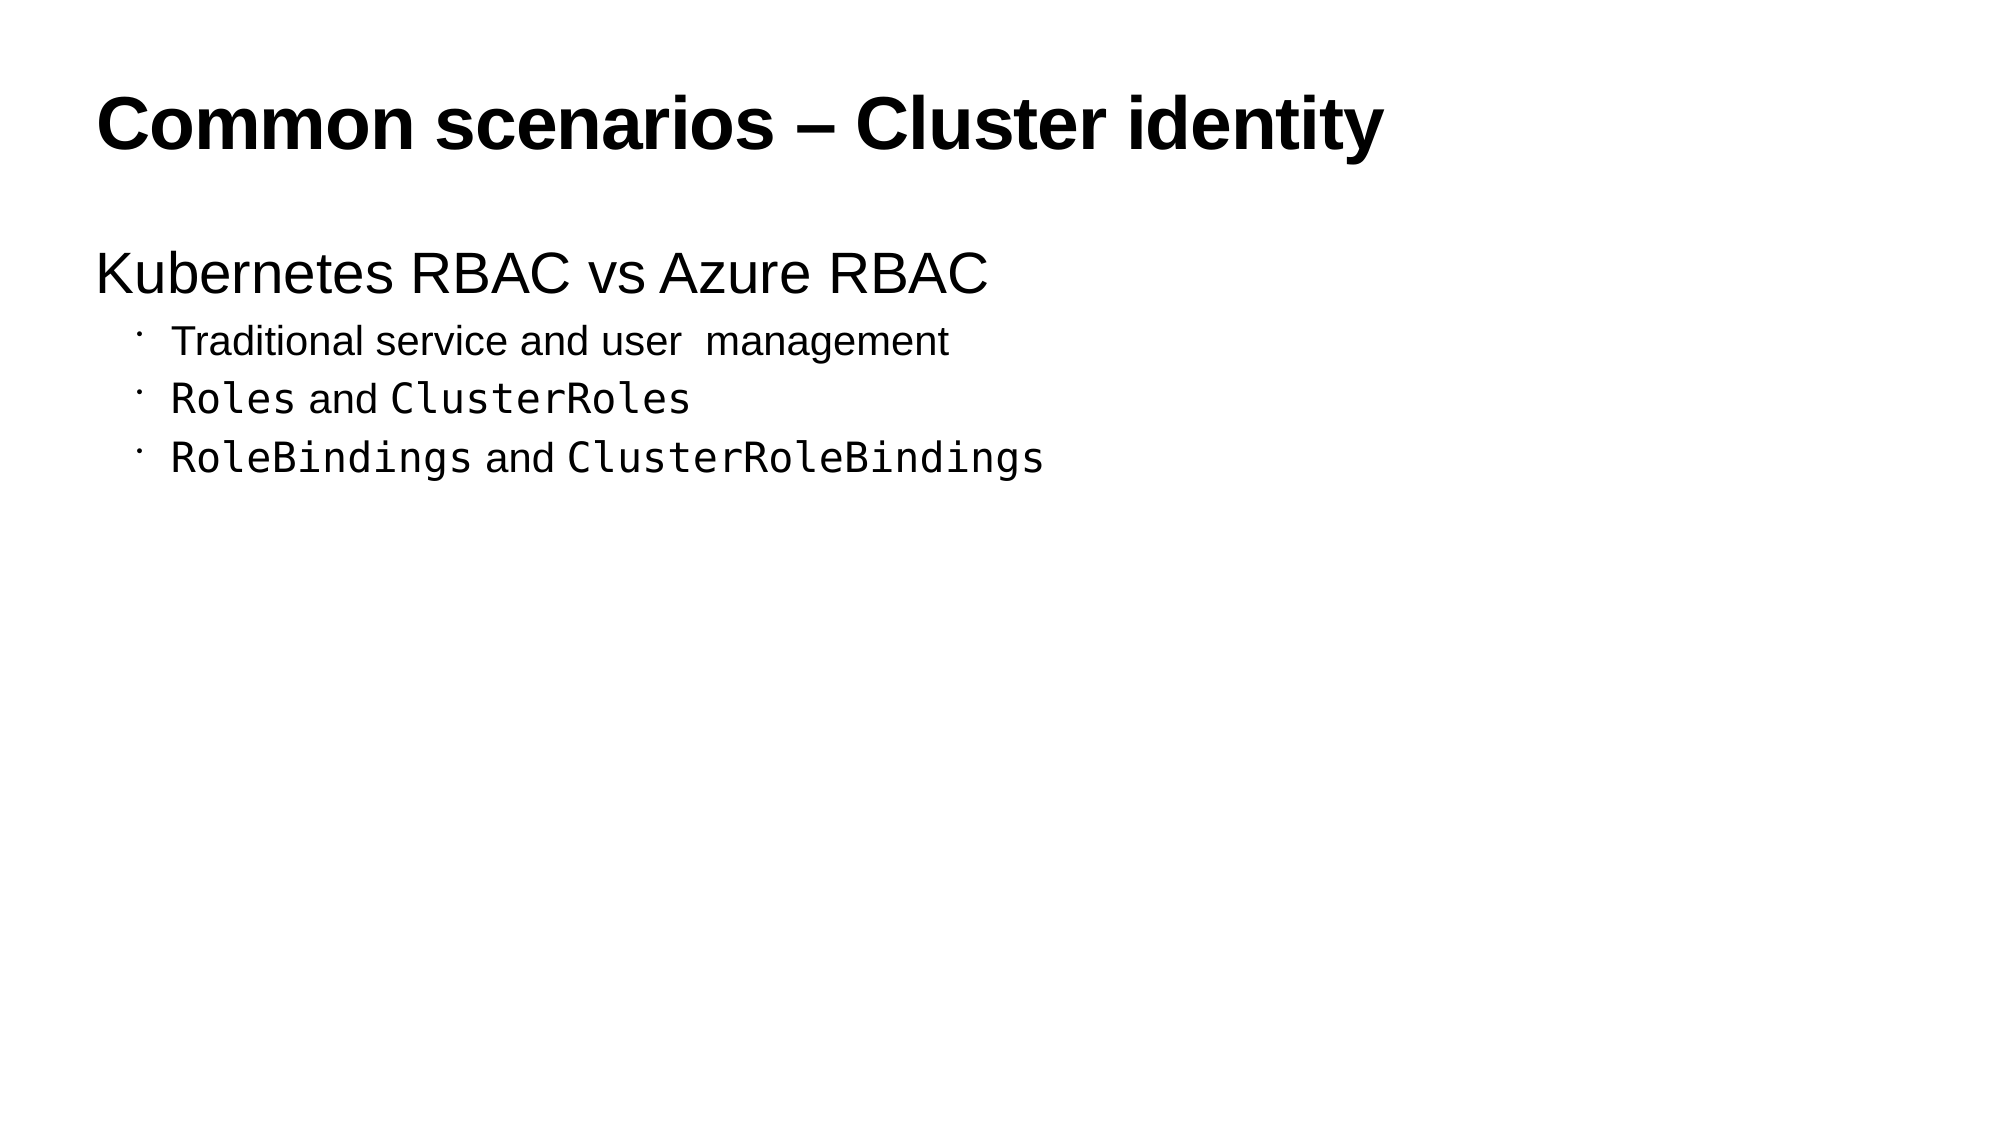

# Common scenarios – Cluster identity
Kubernetes RBAC vs Azure RBAC
Traditional service and user  management
Roles and ClusterRoles
RoleBindings and ClusterRoleBindings